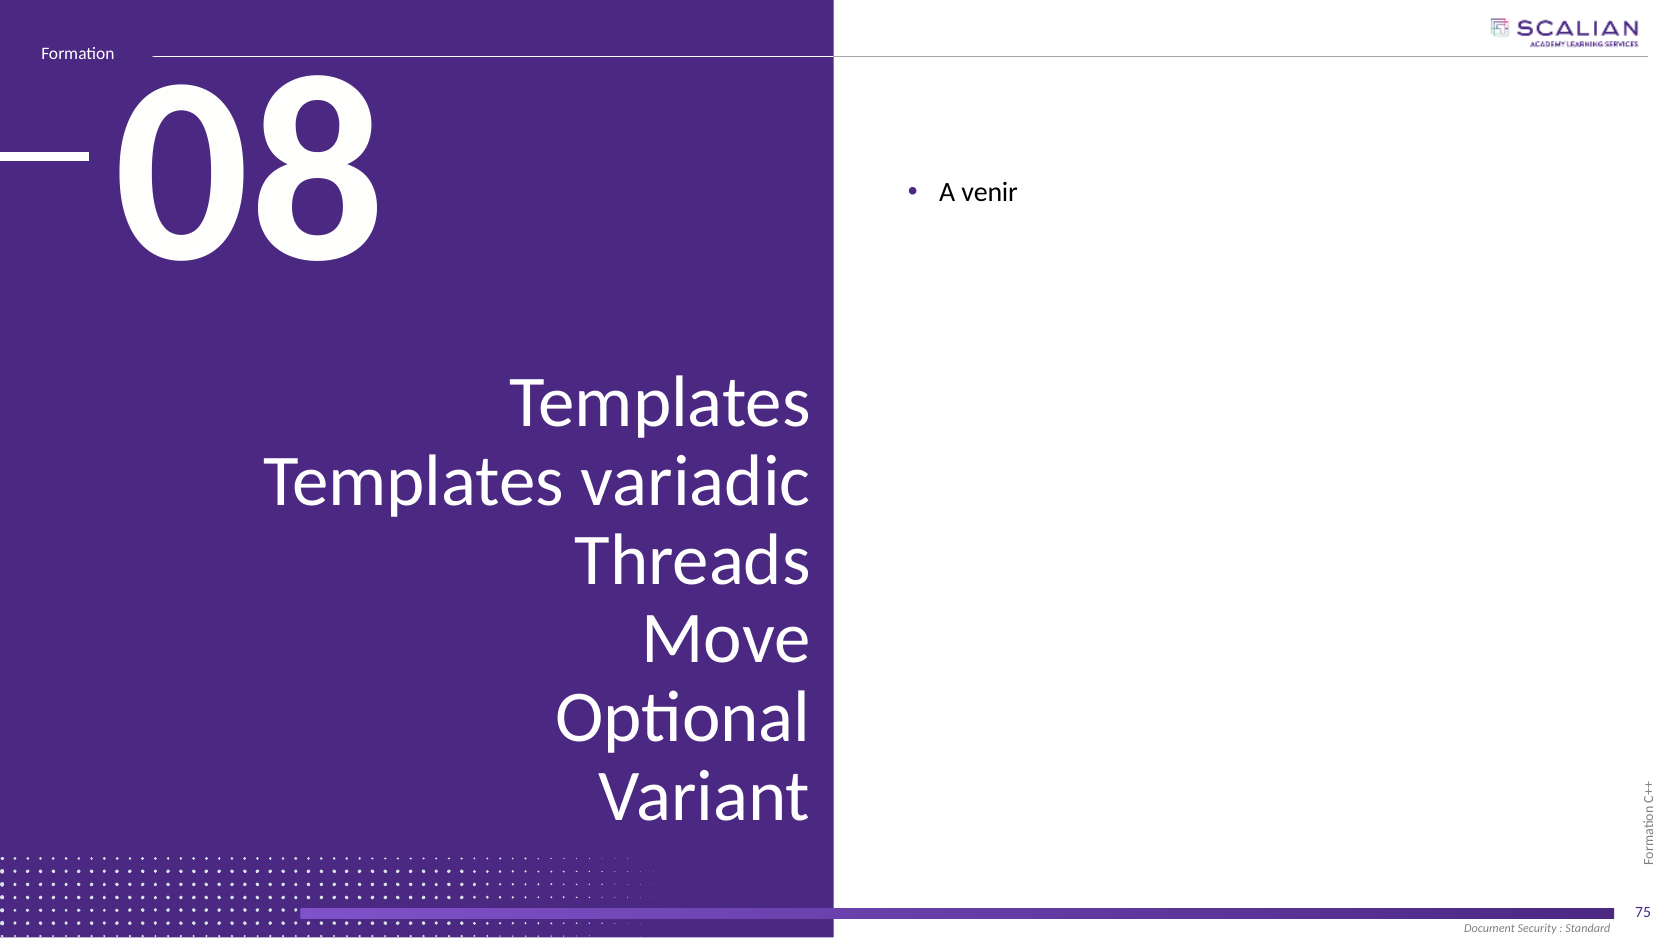

08
A venir
# Templates Templates variadic Threads Move Optional Variant